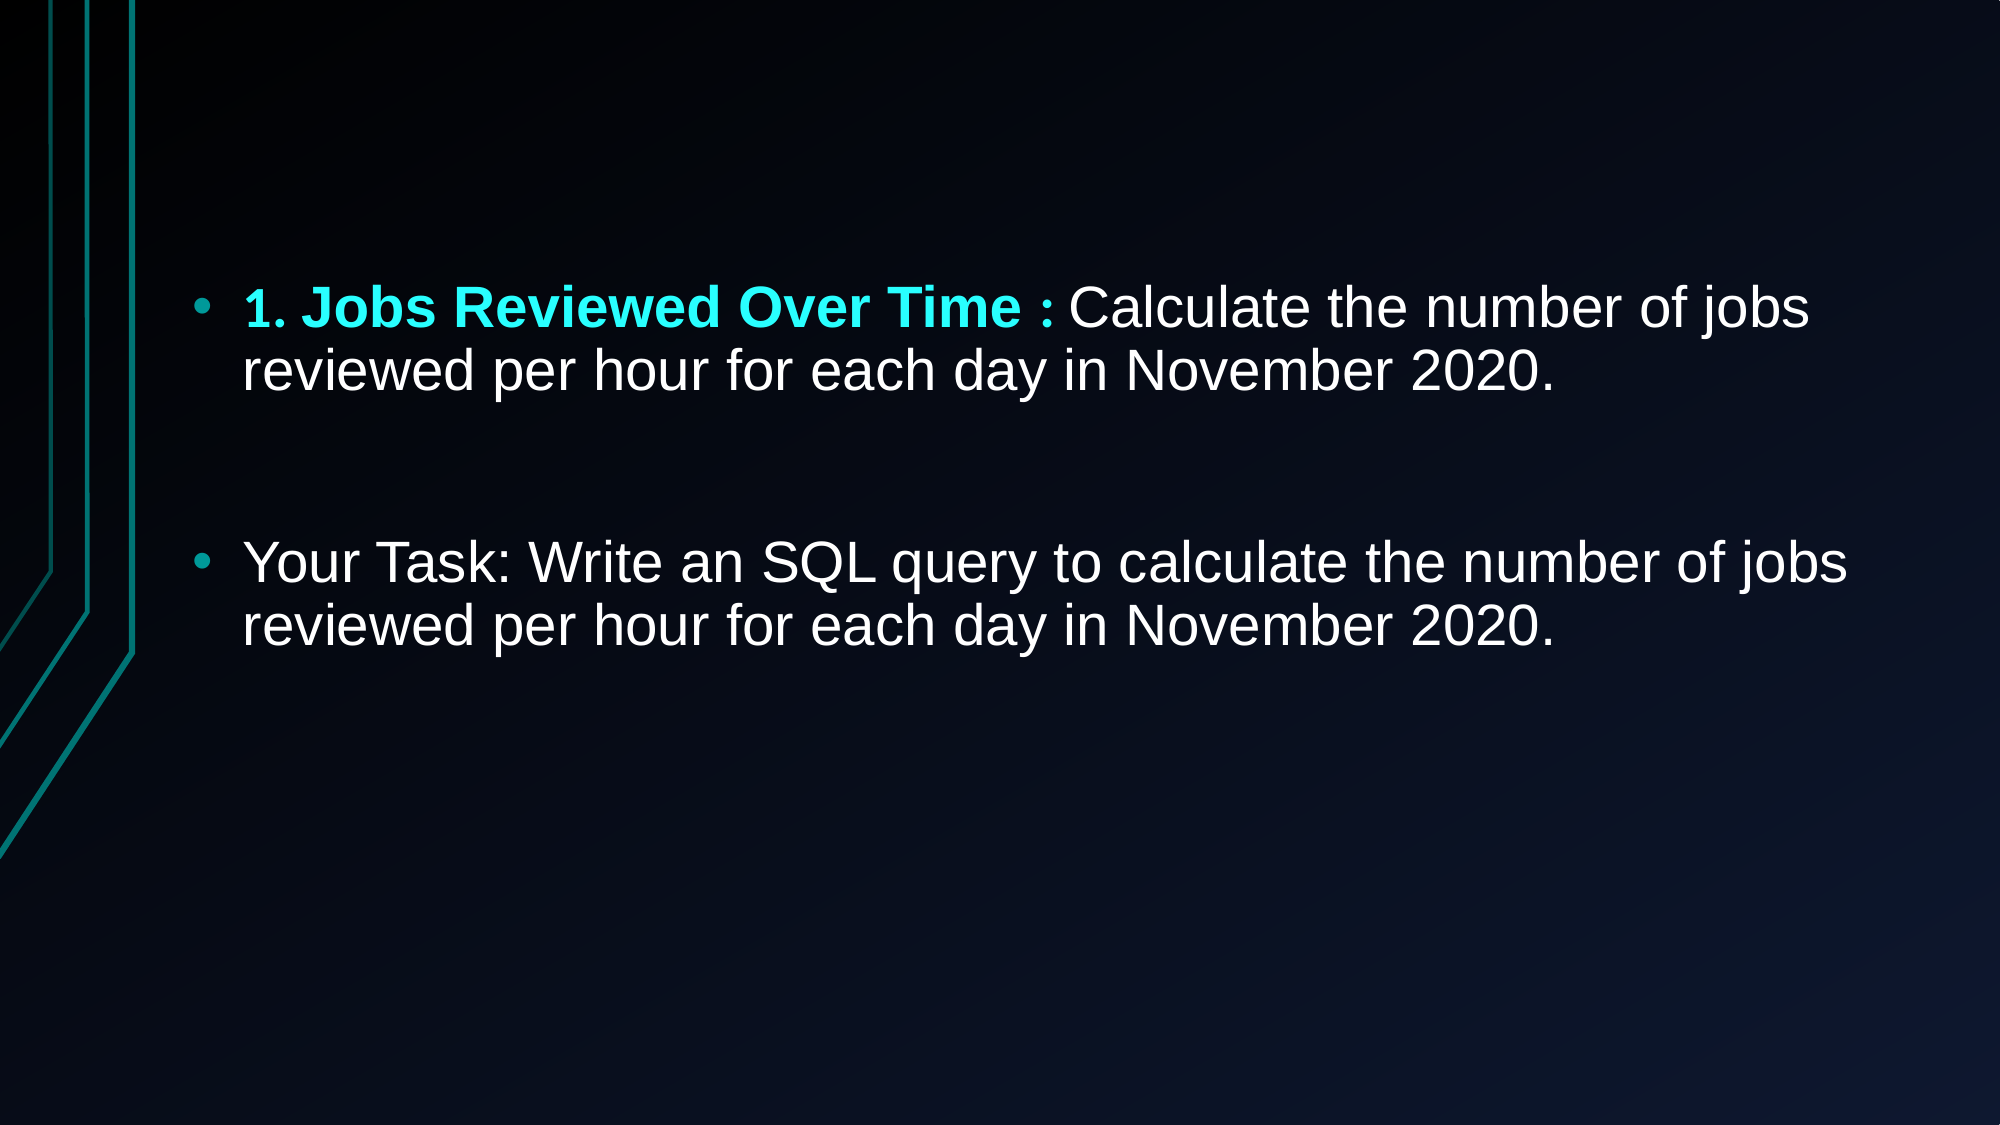

1. Jobs Reviewed Over Time : Calculate the number of jobs reviewed per hour for each day in November 2020.

Your Task: Write an SQL query to calculate the number of jobs reviewed per hour for each day in November 2020.